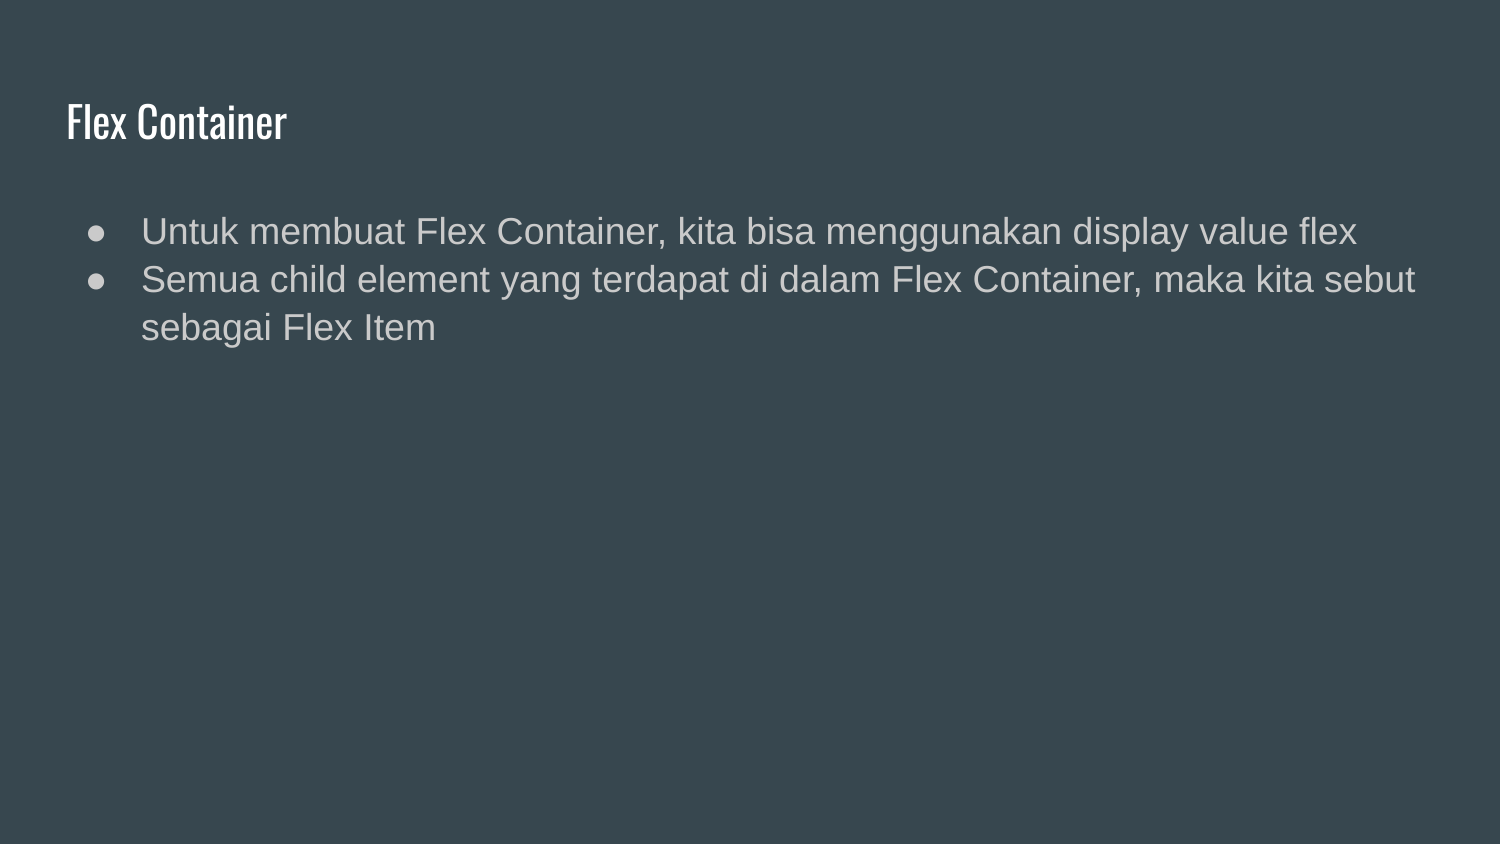

# Flex Container
Untuk membuat Flex Container, kita bisa menggunakan display value flex
Semua child element yang terdapat di dalam Flex Container, maka kita sebut sebagai Flex Item